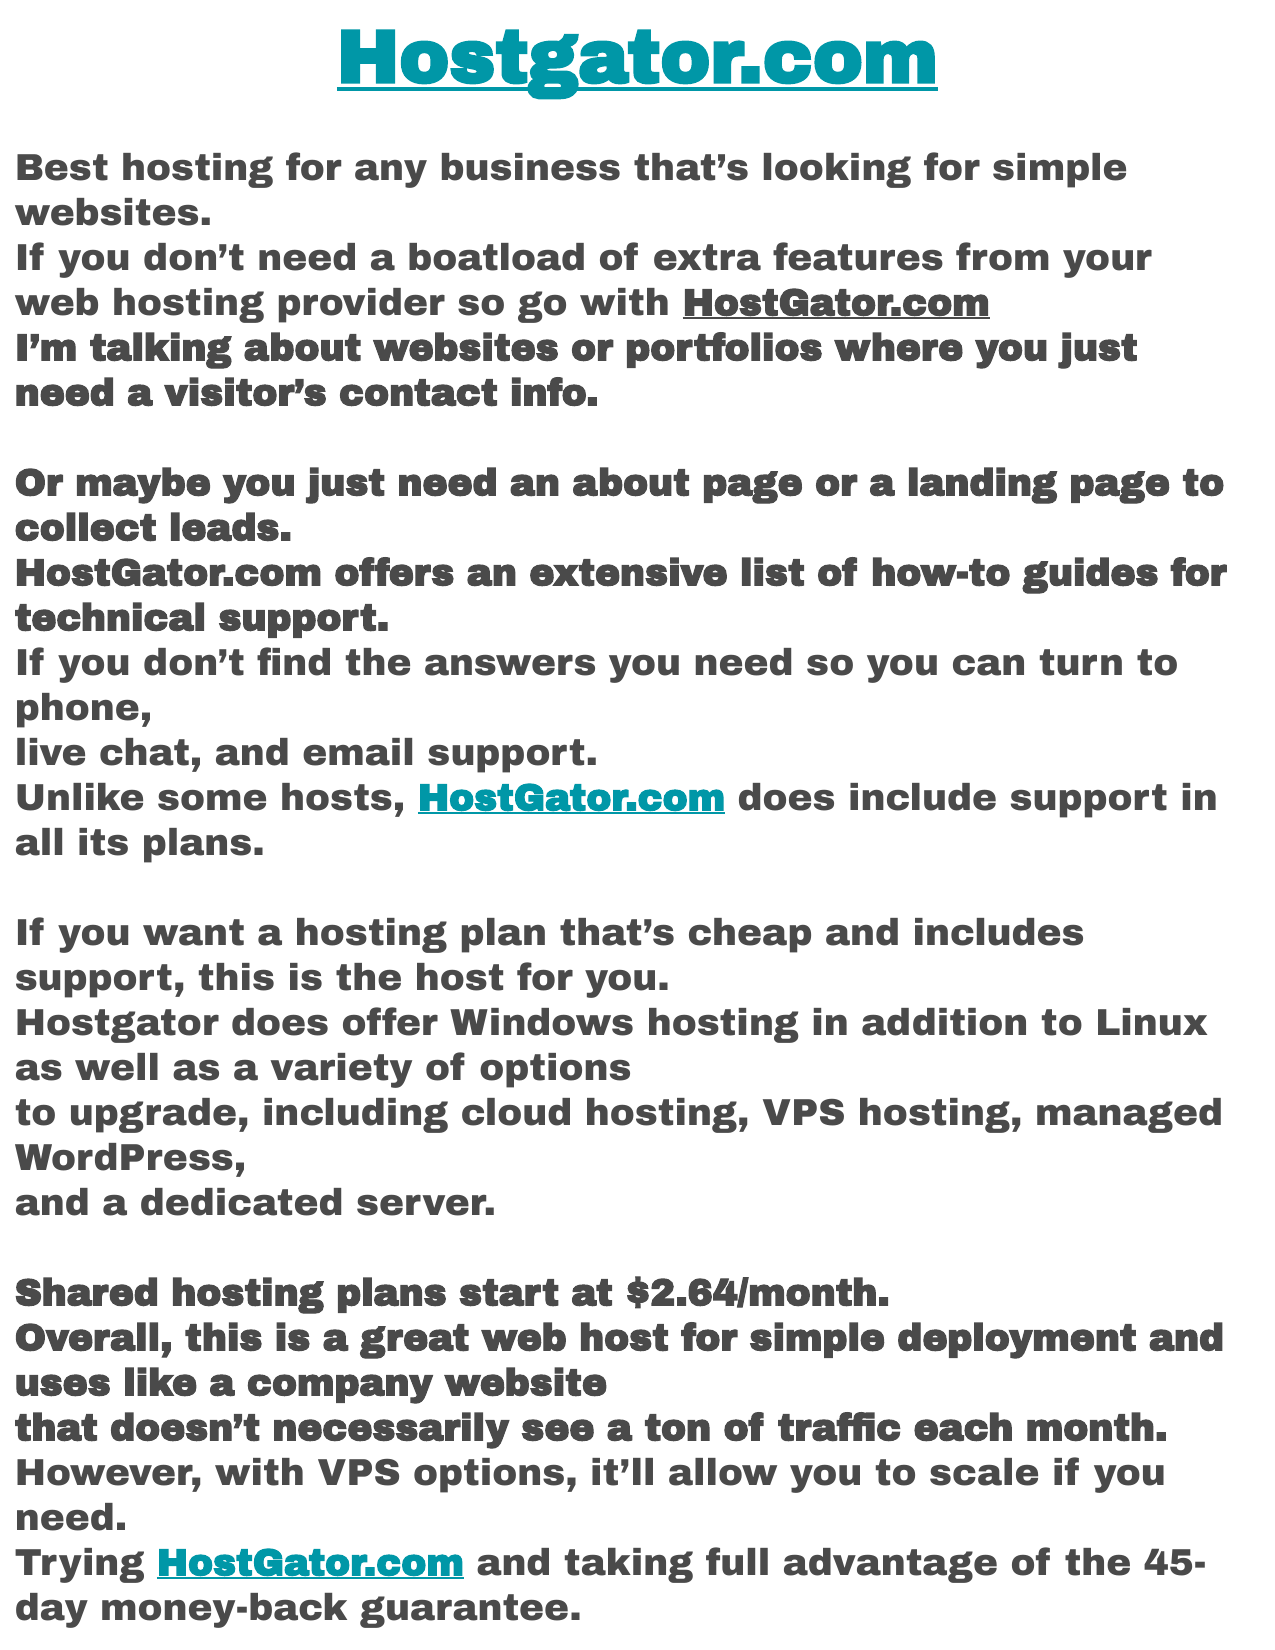

Hostgator.com
Best hosting for any business that’s looking for simple websites.
If you don’t need a boatload of extra features from your
web hosting provider so go with HostGator.com
I’m talking about websites or portfolios where you just need a visitor’s contact info.
Or maybe you just need an about page or a landing page to collect leads.
HostGator.com offers an extensive list of how-to guides for technical support.
If you don’t find the answers you need so you can turn to phone,
live chat, and email support.
Unlike some hosts, HostGator.com does include support in all its plans.
If you want a hosting plan that’s cheap and includes support, this is the host for you.
Hostgator does offer Windows hosting in addition to Linux as well as a variety of options
to upgrade, including cloud hosting, VPS hosting, managed WordPress,
and a dedicated server.
Shared hosting plans start at $2.64/month.
Overall, this is a great web host for simple deployment and uses like a company website
that doesn’t necessarily see a ton of traffic each month.
However, with VPS options, it’ll allow you to scale if you need.
Trying HostGator.com and taking full advantage of the 45-day money-back guarantee.